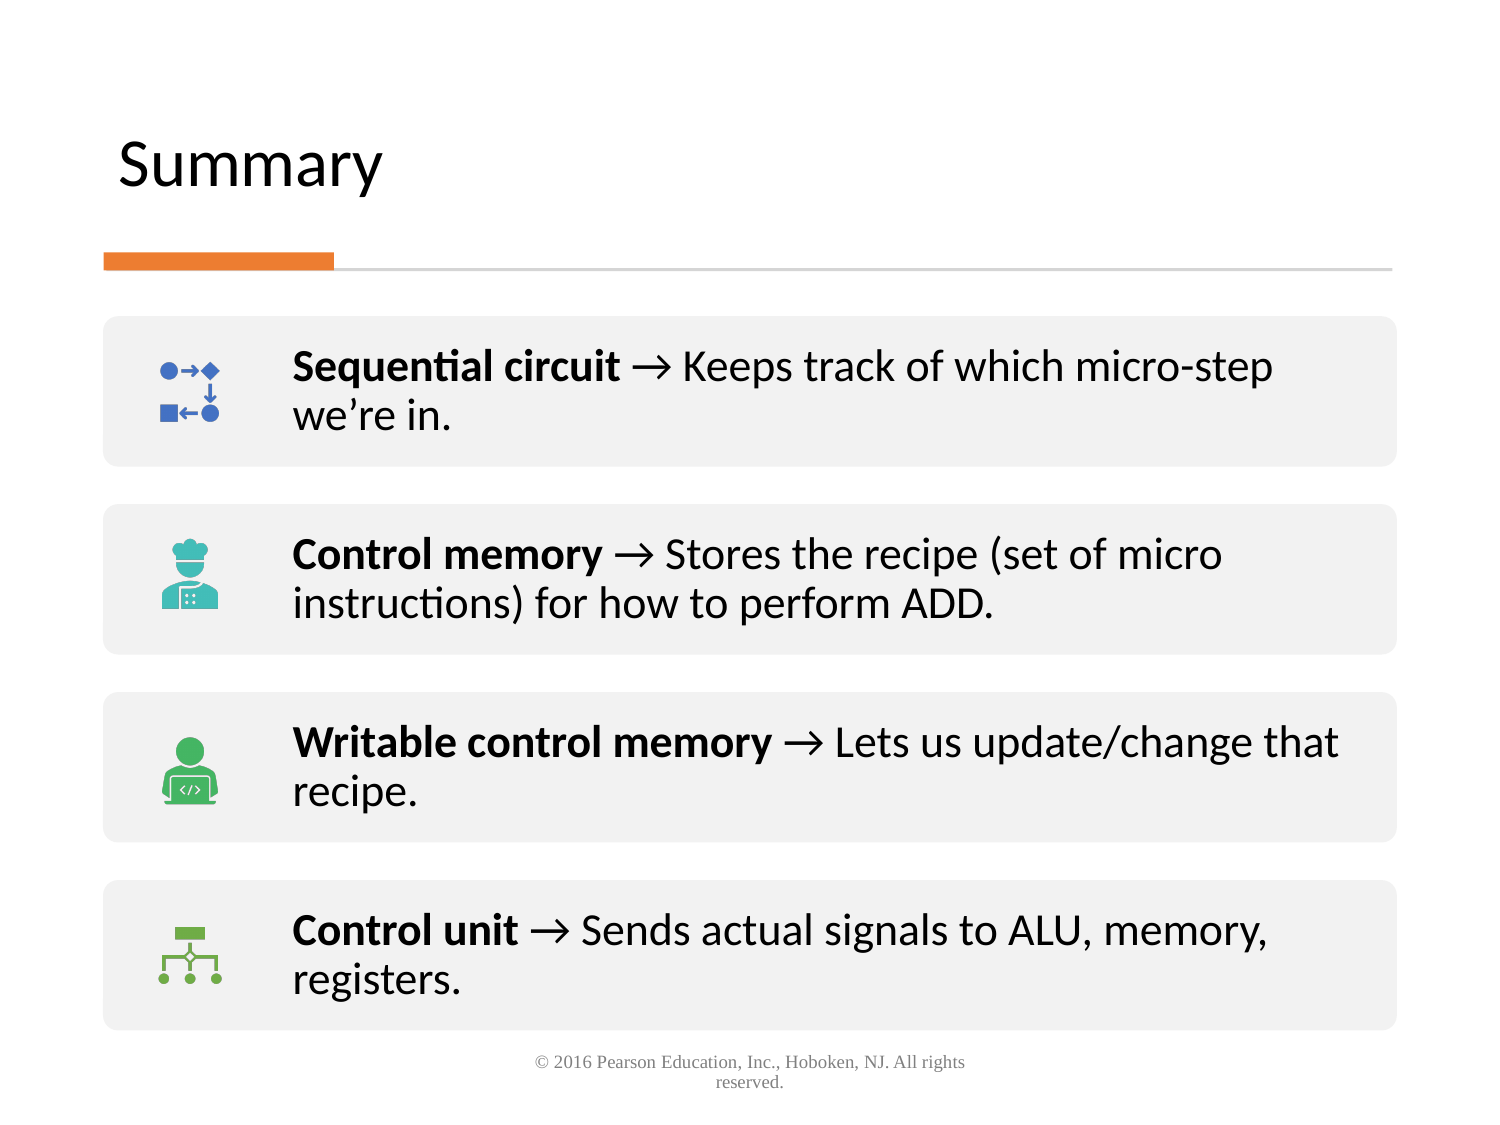

# Summary

Sequential circuit → Keeps track of which micro-step we’re in.
Control memory → Stores the recipe (set of micro instructions) for how to perform ADD.
Writable control memory → Lets us update/change that recipe.
Control unit → Sends actual signals to ALU, memory, registers.
© 2016 Pearson Education, Inc., Hoboken, NJ. All rights reserved.